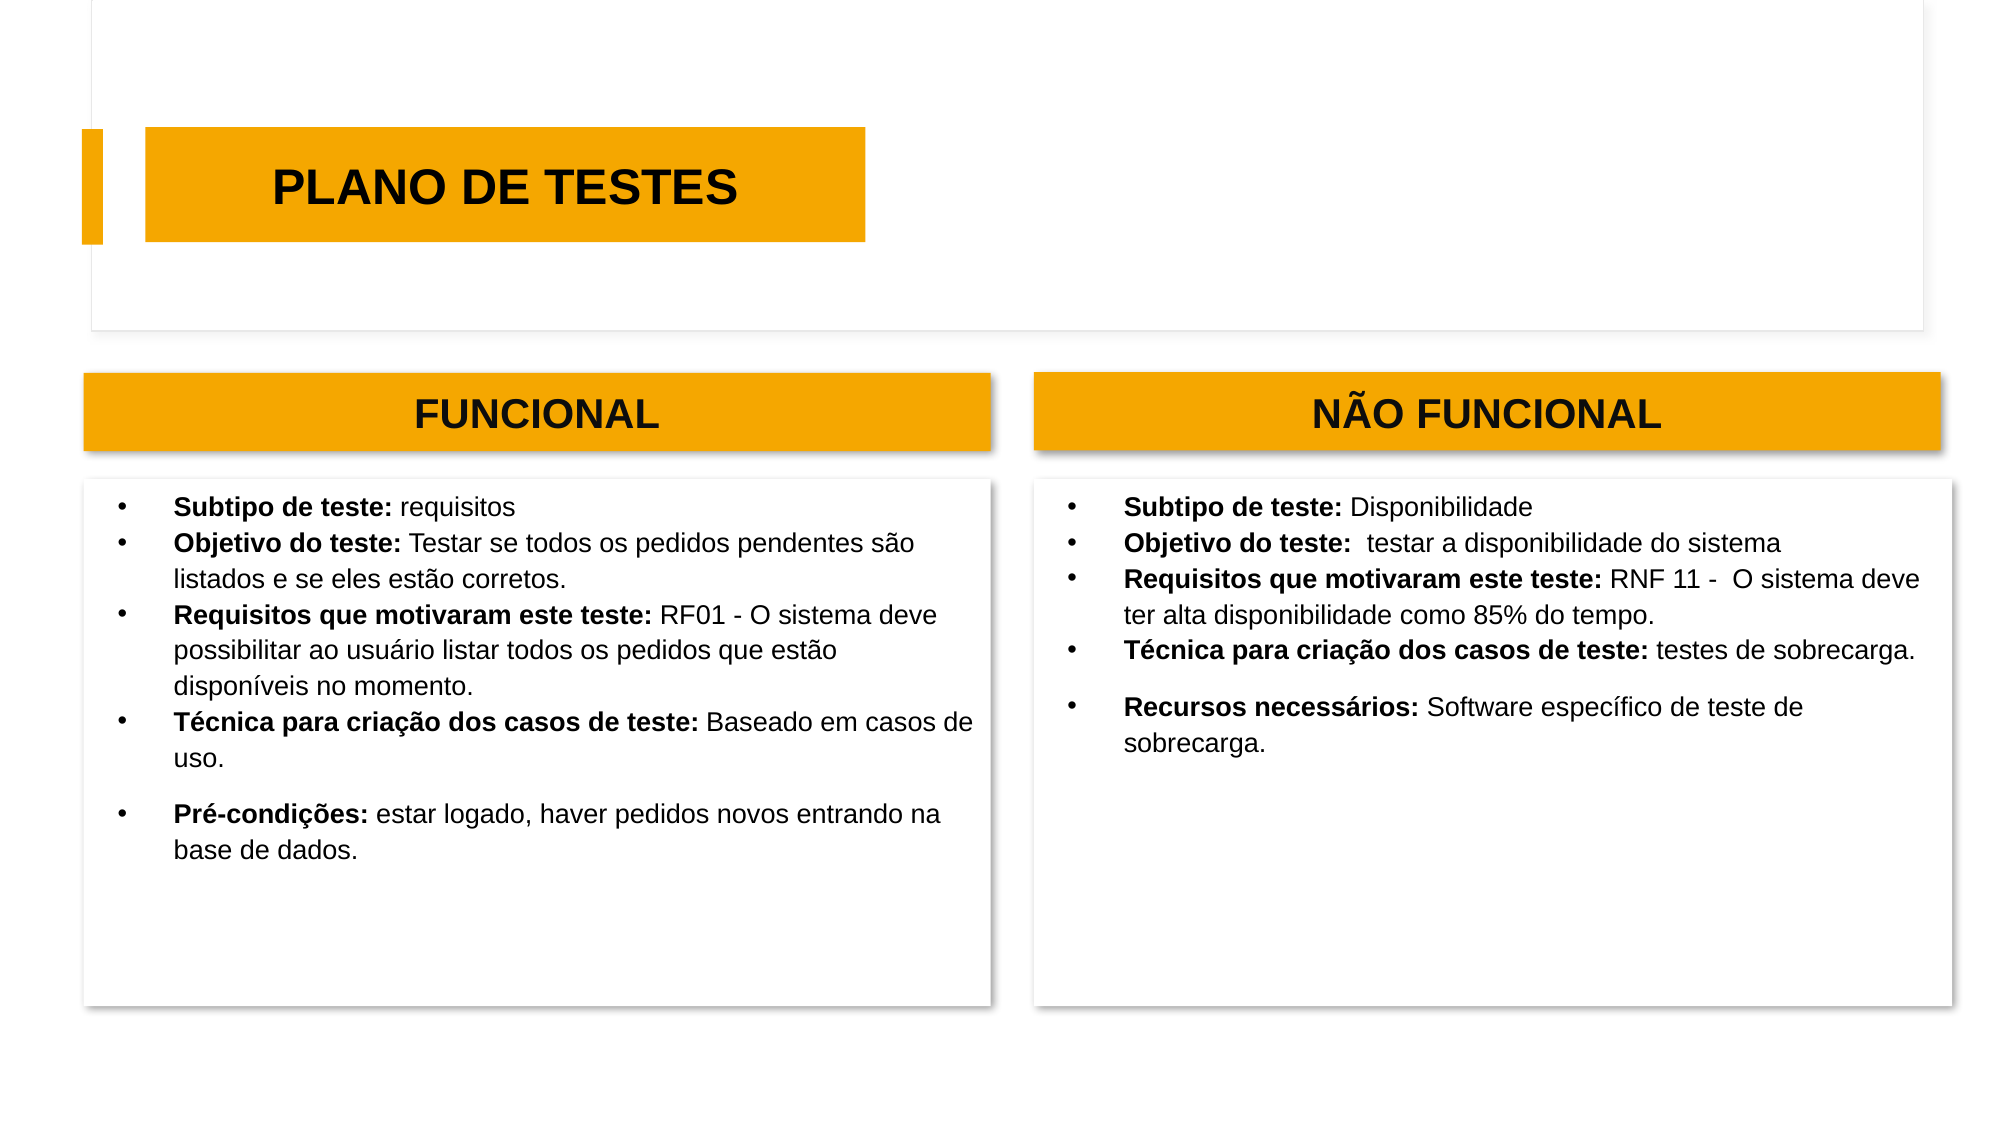

PLANO DE TESTES
NÃO FUNCIONAL
FUNCIONAL
Subtipo de teste: requisitos
Objetivo do teste: Testar se todos os pedidos pendentes são listados e se eles estão corretos.
Requisitos que motivaram este teste: RF01 - O sistema deve possibilitar ao usuário listar todos os pedidos que estão disponíveis no momento.
Técnica para criação dos casos de teste: Baseado em casos de uso.
Pré-condições: estar logado, haver pedidos novos entrando na base de dados.
Subtipo de teste: Disponibilidade
Objetivo do teste:  testar a disponibilidade do sistema
Requisitos que motivaram este teste: RNF 11 -  O sistema deve ter alta disponibilidade como 85% do tempo.
Técnica para criação dos casos de teste: testes de sobrecarga.
Recursos necessários: Software específico de teste de sobrecarga.